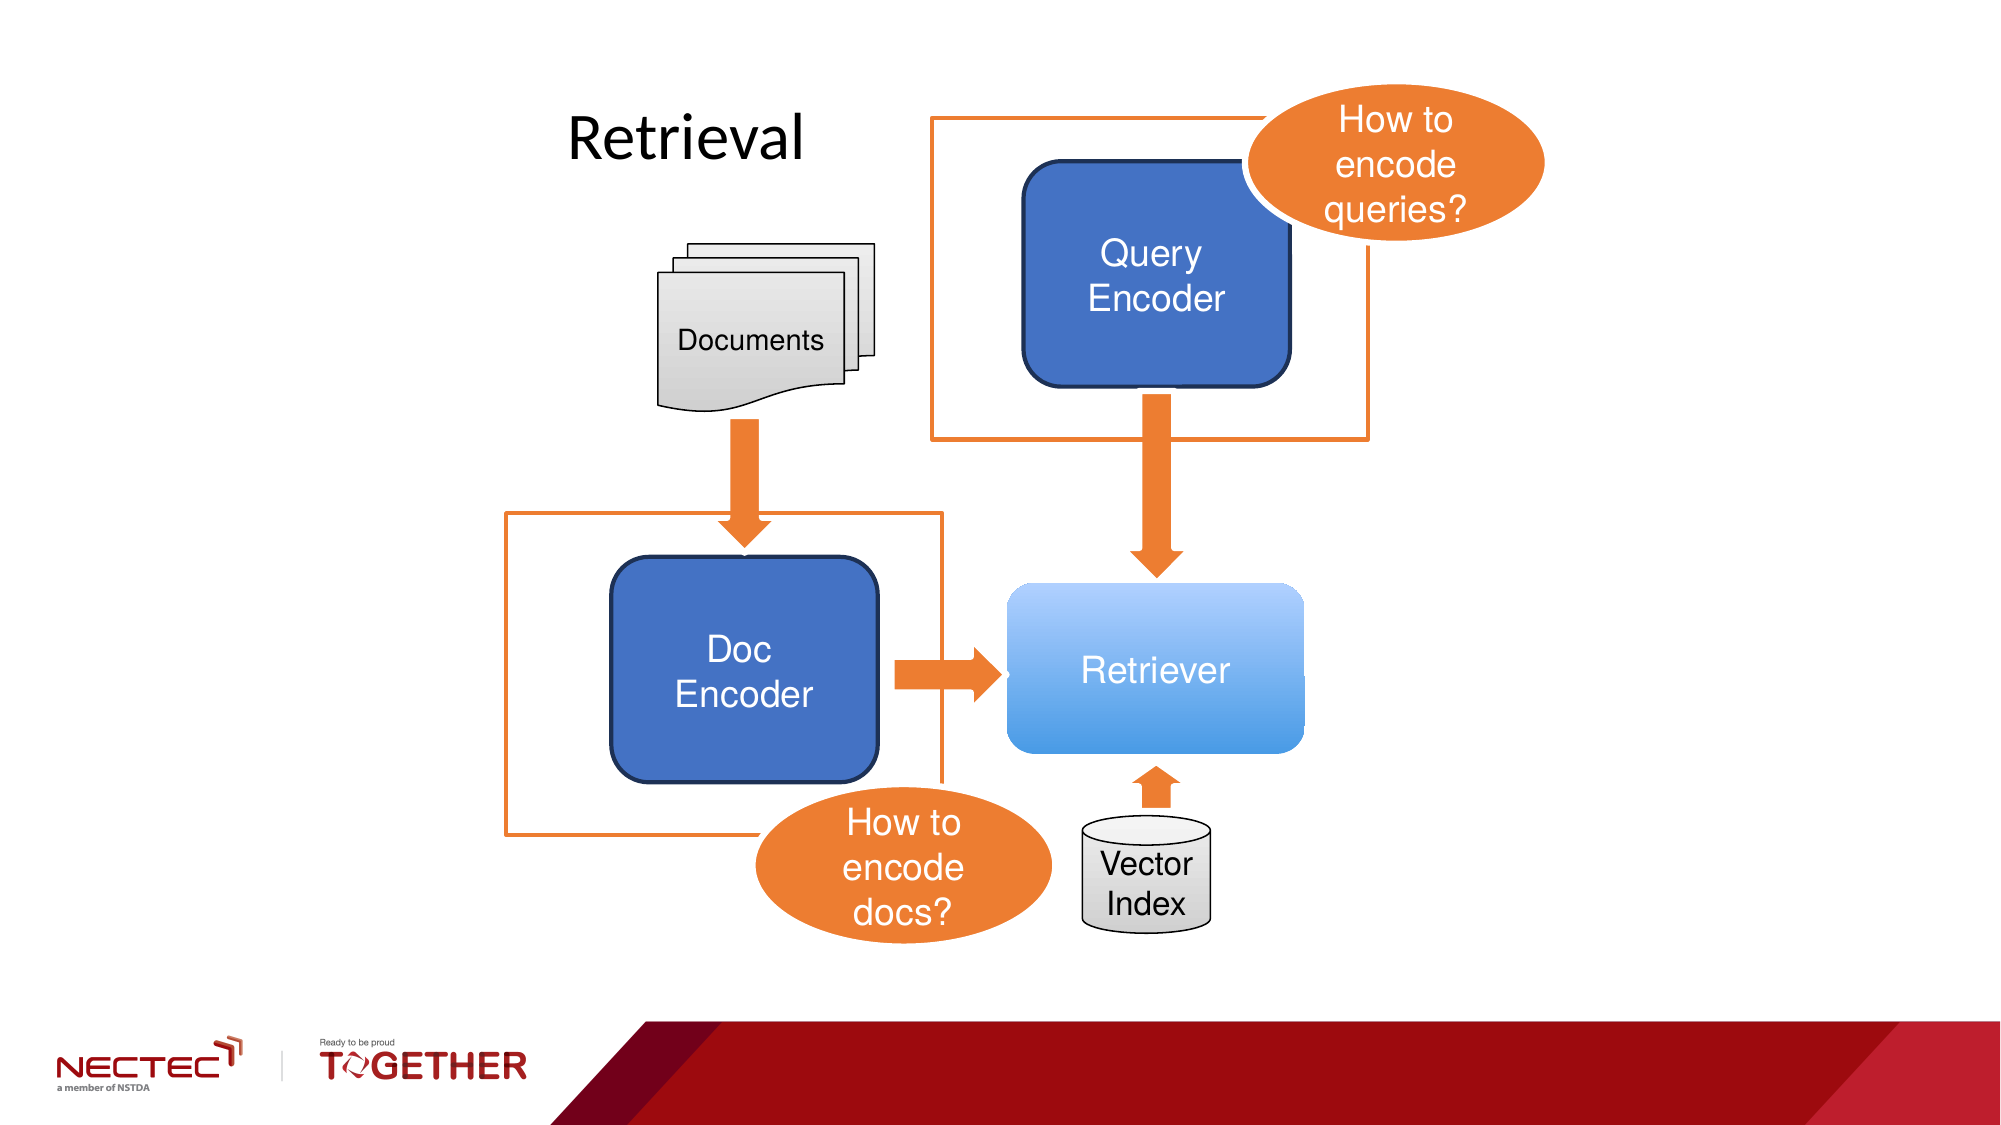

How to encode queries?
Retrieval

Query
Encoder
Documents

Doc
Encoder
Retriever

How to encode docs?
Vector Index